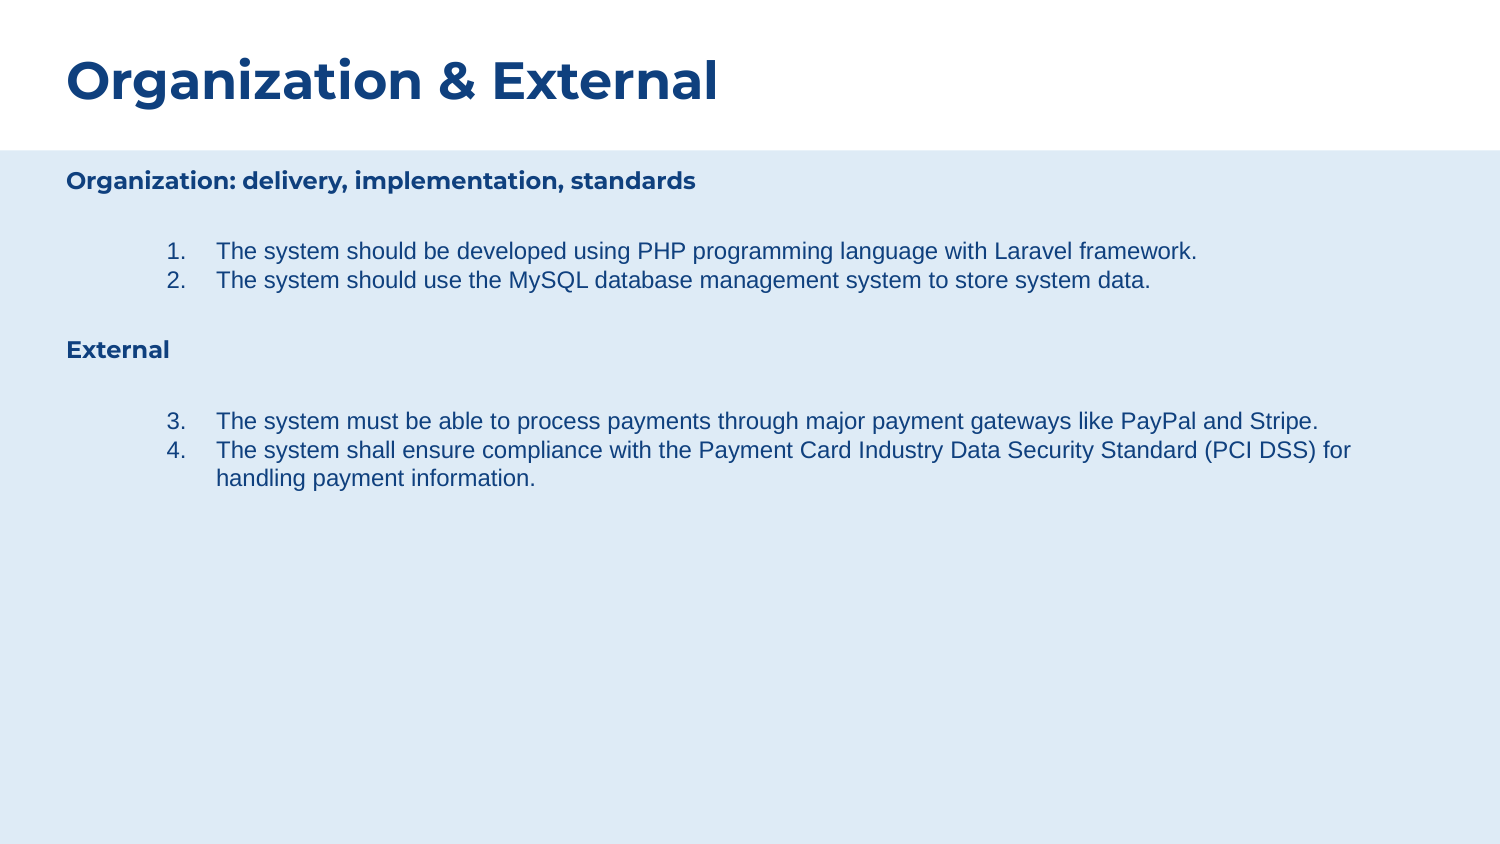

# Organization & External
Organization: delivery, implementation, standards
The system should be developed using PHP programming language with Laravel framework.
The system should use the MySQL database management system to store system data.
External
The system must be able to process payments through major payment gateways like PayPal and Stripe.
The system shall ensure compliance with the Payment Card Industry Data Security Standard (PCI DSS) for handling payment information.